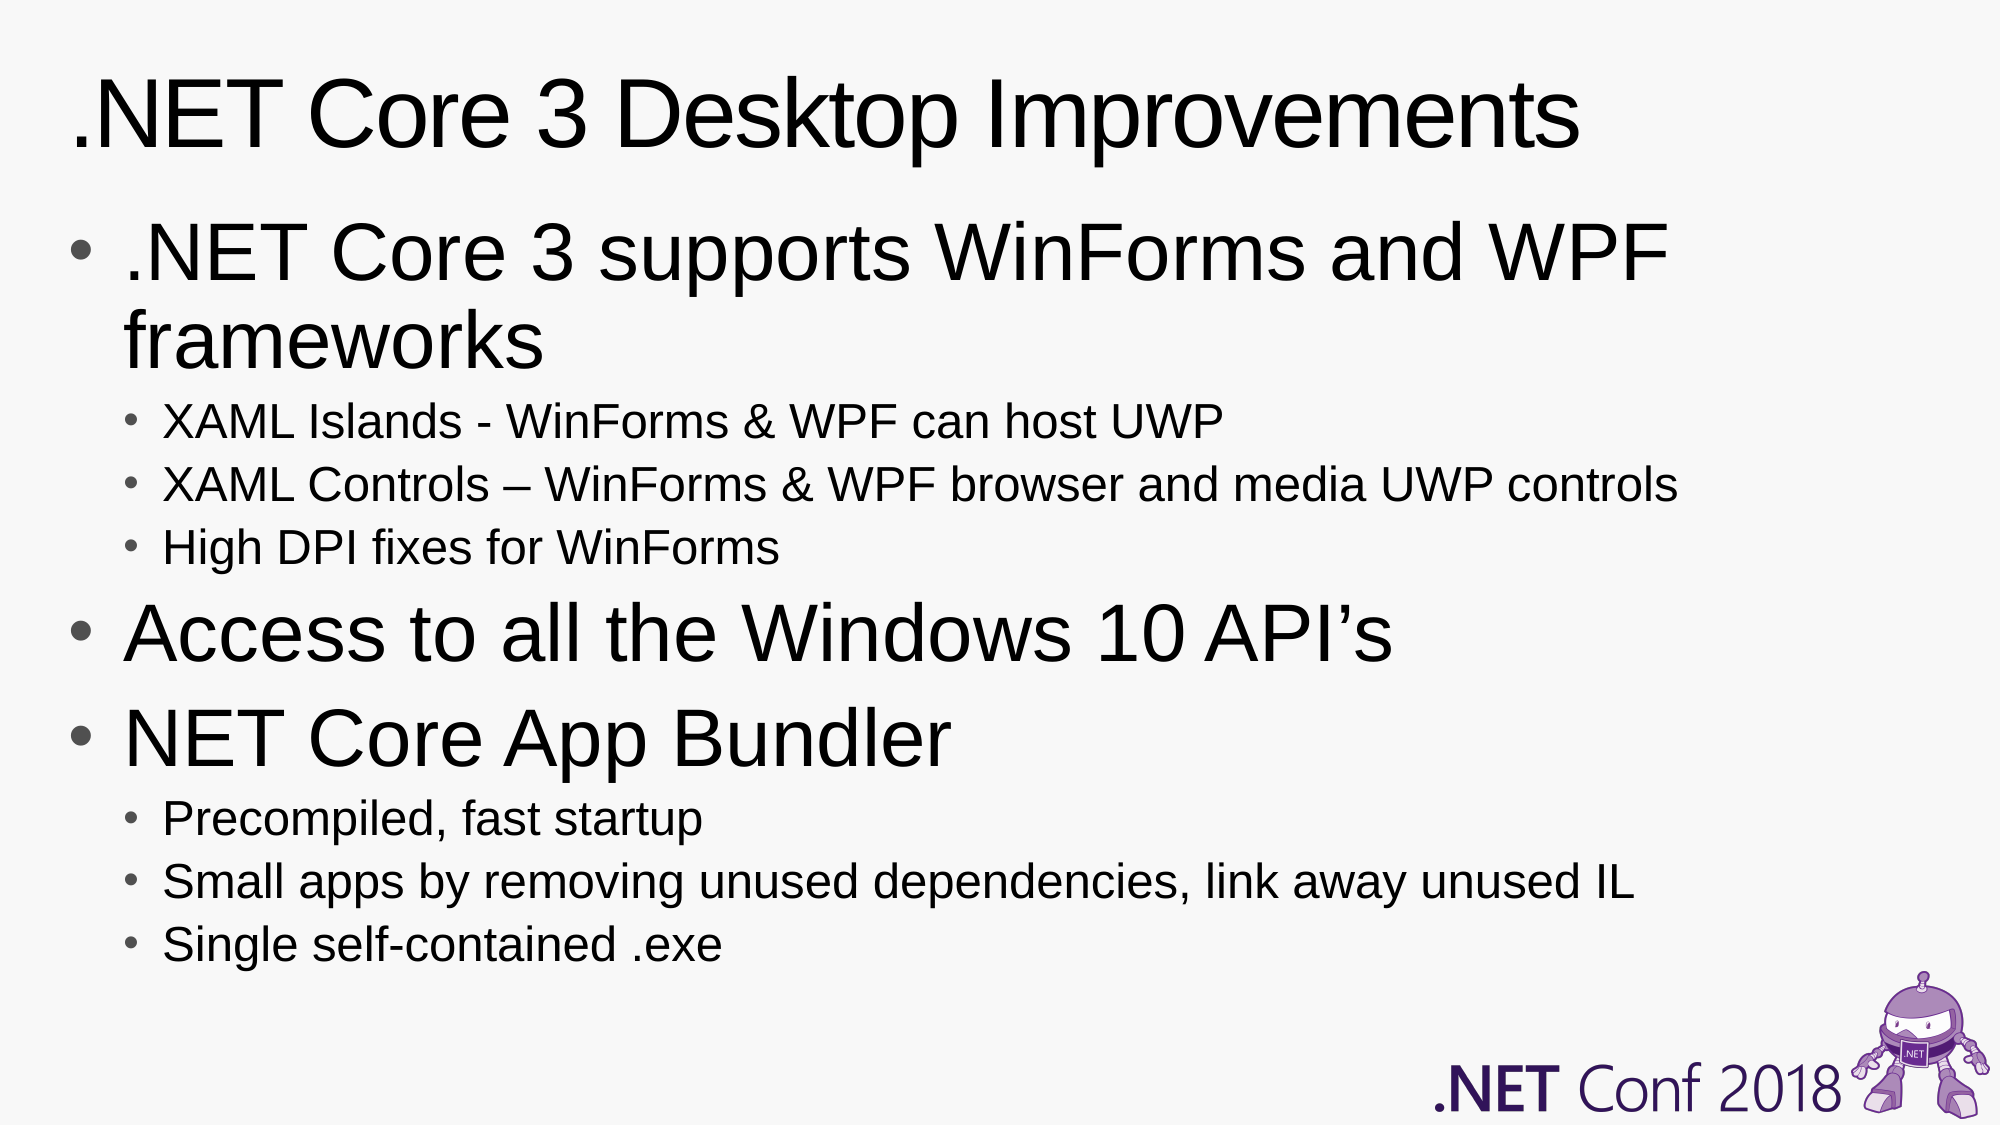

# .NET Core 3 Desktop Improvements
.NET Core 3 supports WinForms and WPF frameworks
XAML Islands - WinForms & WPF can host UWP
XAML Controls – WinForms & WPF browser and media UWP controls
High DPI fixes for WinForms
Access to all the Windows 10 API’s
NET Core App Bundler
Precompiled, fast startup
Small apps by removing unused dependencies, link away unused IL
Single self-contained .exe